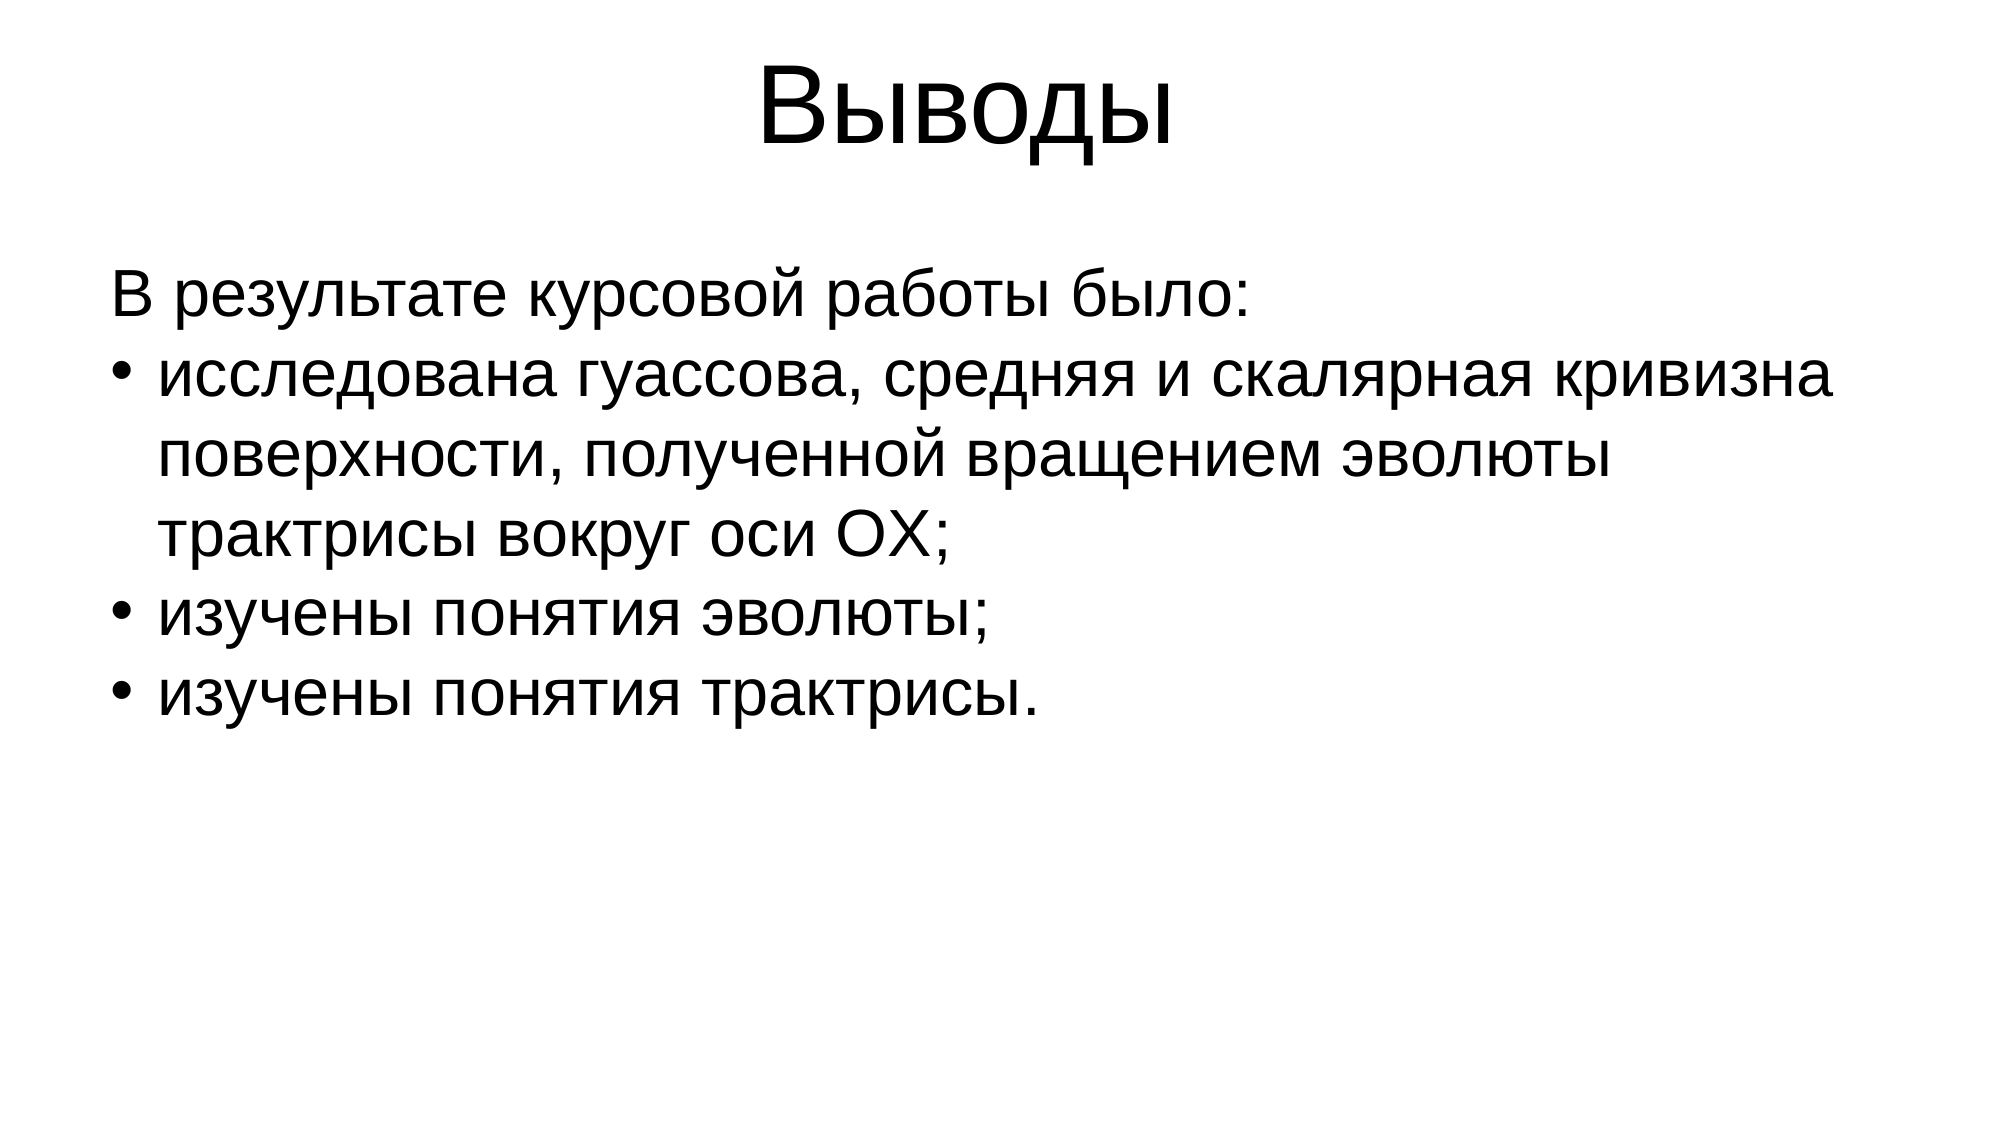

Выводы
В результате курсовой работы было:
исследована гуассова, средняя и скалярная кривизна
поверхности, полученной вращением эволюты трактрисы вокруг оси OX;
изучены понятия эволюты;
изучены понятия трактрисы.